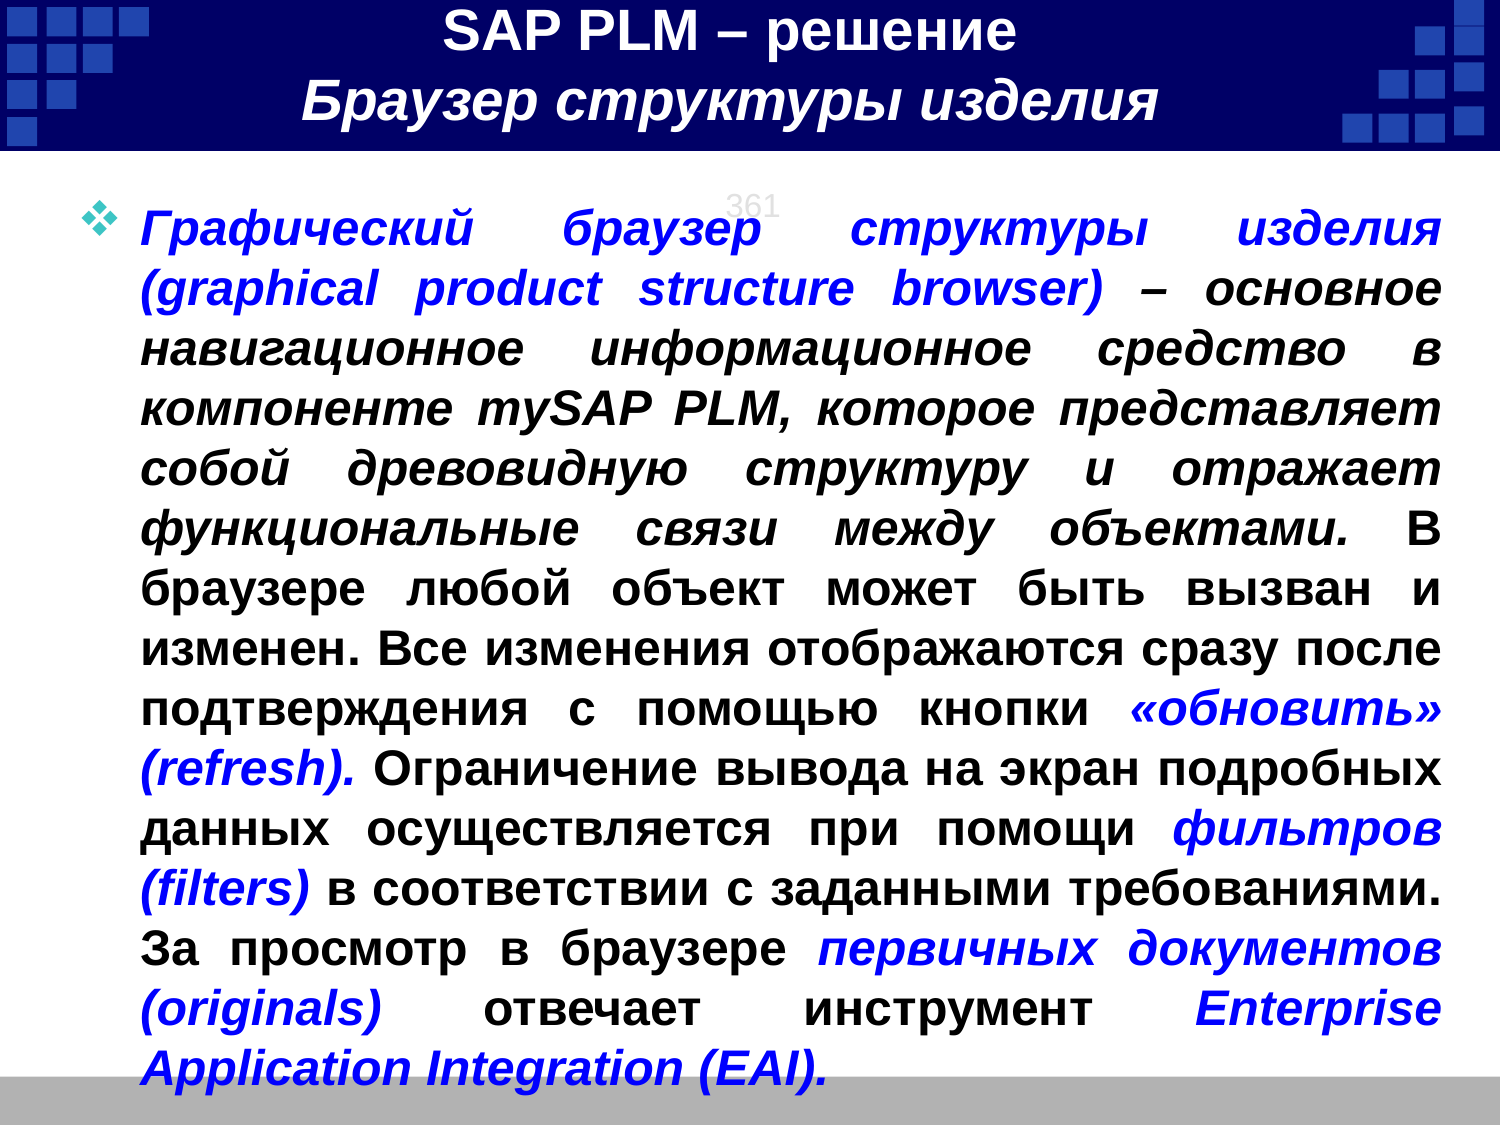

SAP PLM – решение
Браузер структуры изделия
361
Графический браузер структуры изделия (graphical product structure browser) – основное навигационное информационное средство в компоненте mySAP PLM, которое представляет собой древовидную структуру и отражает функциональные связи между объектами. В браузере любой объект может быть вызван и изменен. Все изменения отображаются сразу после подтверждения с помощью кнопки «обновить» (refresh). Ограничение вывода на экран подробных данных осуществляется при помощи фильтров (filters) в соответствии с заданными требованиями. За просмотр в браузере первичных документов (originals) отвечает инструмент Enterprise Application Integration (EAI).